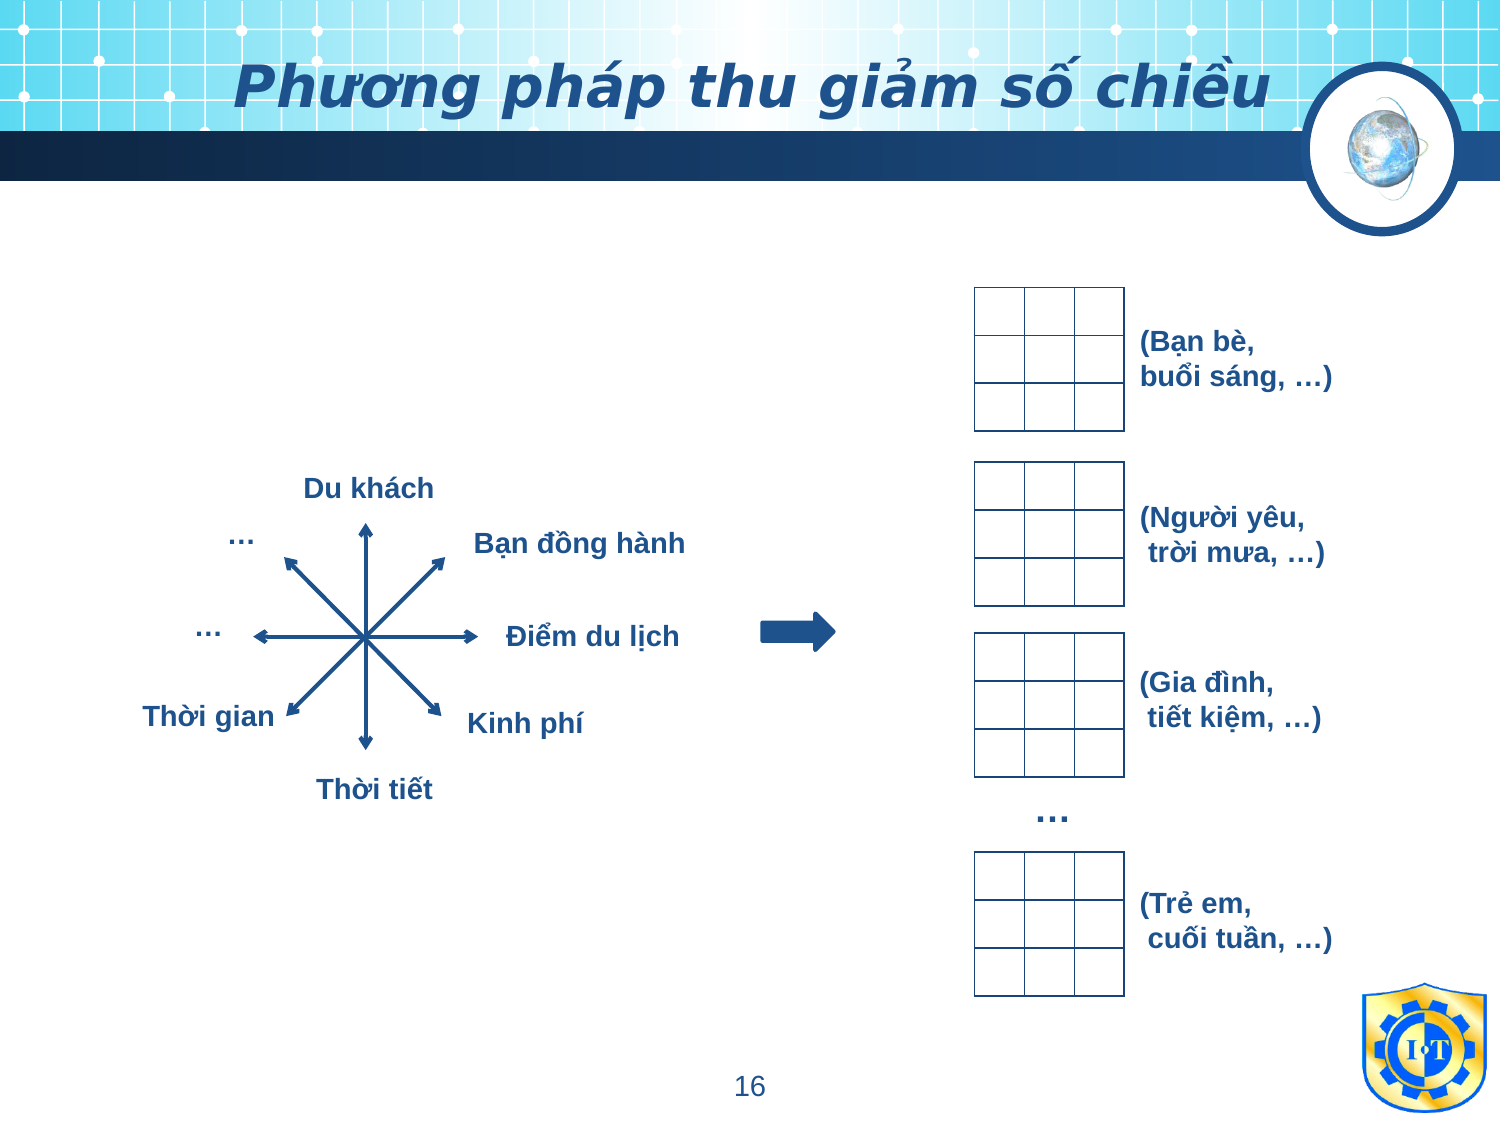

# Phương pháp thu giảm số chiều
|  |  |  |
| --- | --- | --- |
|  |  |  |
|  |  |  |
(Bạn bè,
buổi sáng, …)
|  |  |  |
| --- | --- | --- |
|  |  |  |
|  |  |  |
Du khách
…
Bạn đồng hành
…
Điểm du lịch
Thời gian
Kinh phí
Thời tiết
(Người yêu,
 trời mưa, …)

|  |  |  |
| --- | --- | --- |
|  |  |  |
|  |  |  |
(Gia đình,
 tiết kiệm, …)
…
|  |  |  |
| --- | --- | --- |
|  |  |  |
|  |  |  |
(Trẻ em,
 cuối tuần, …)
16